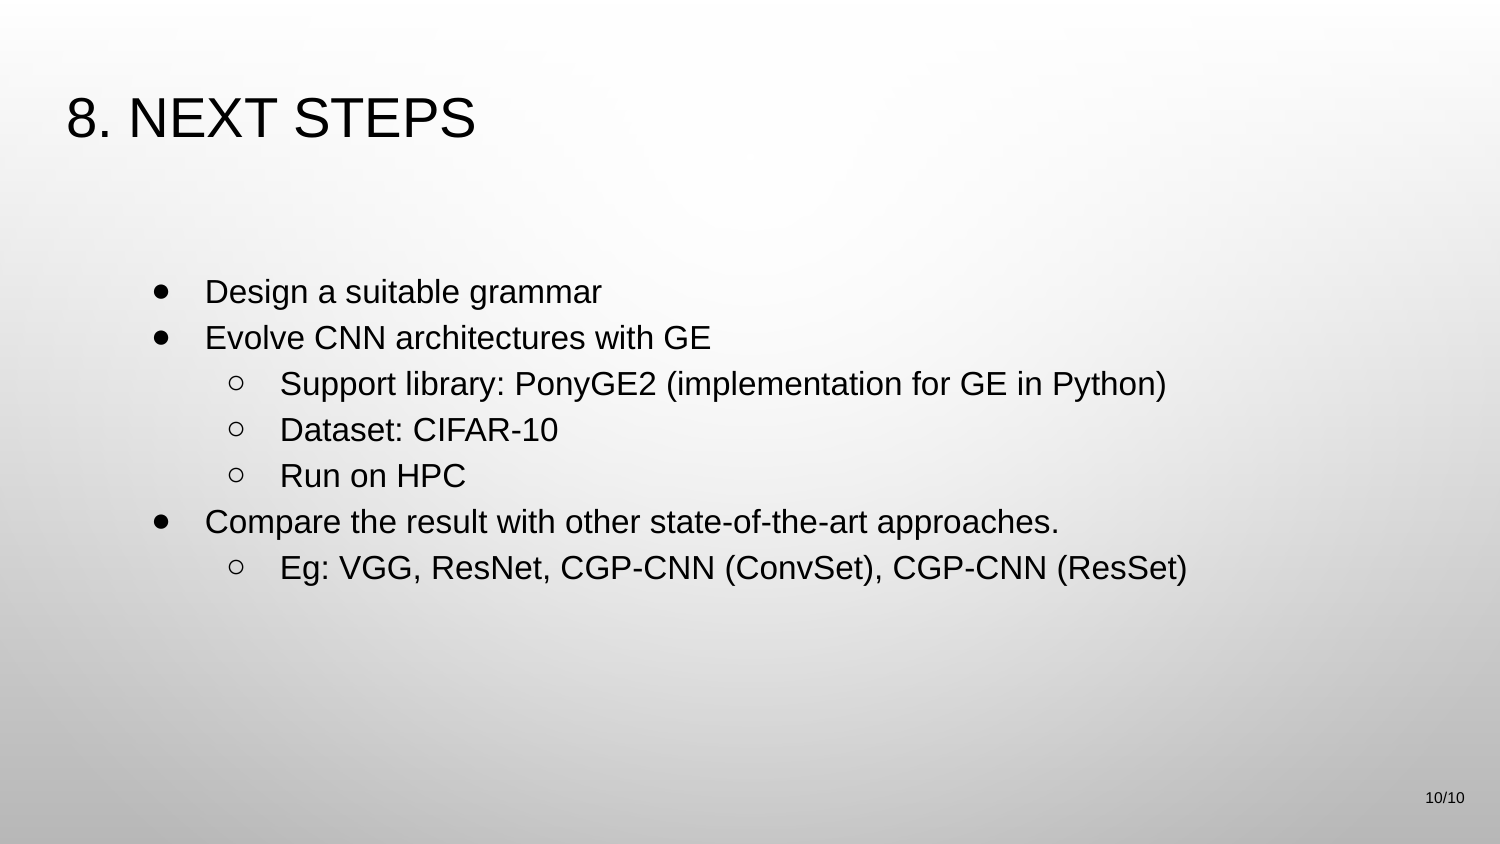

# 8. NEXT STEPS
Design a suitable grammar
Evolve CNN architectures with GE
Support library: PonyGE2 (implementation for GE in Python)
Dataset: CIFAR-10
Run on HPC
Compare the result with other state-of-the-art approaches.
Eg: VGG, ResNet, CGP-CNN (ConvSet), CGP-CNN (ResSet)
10/10